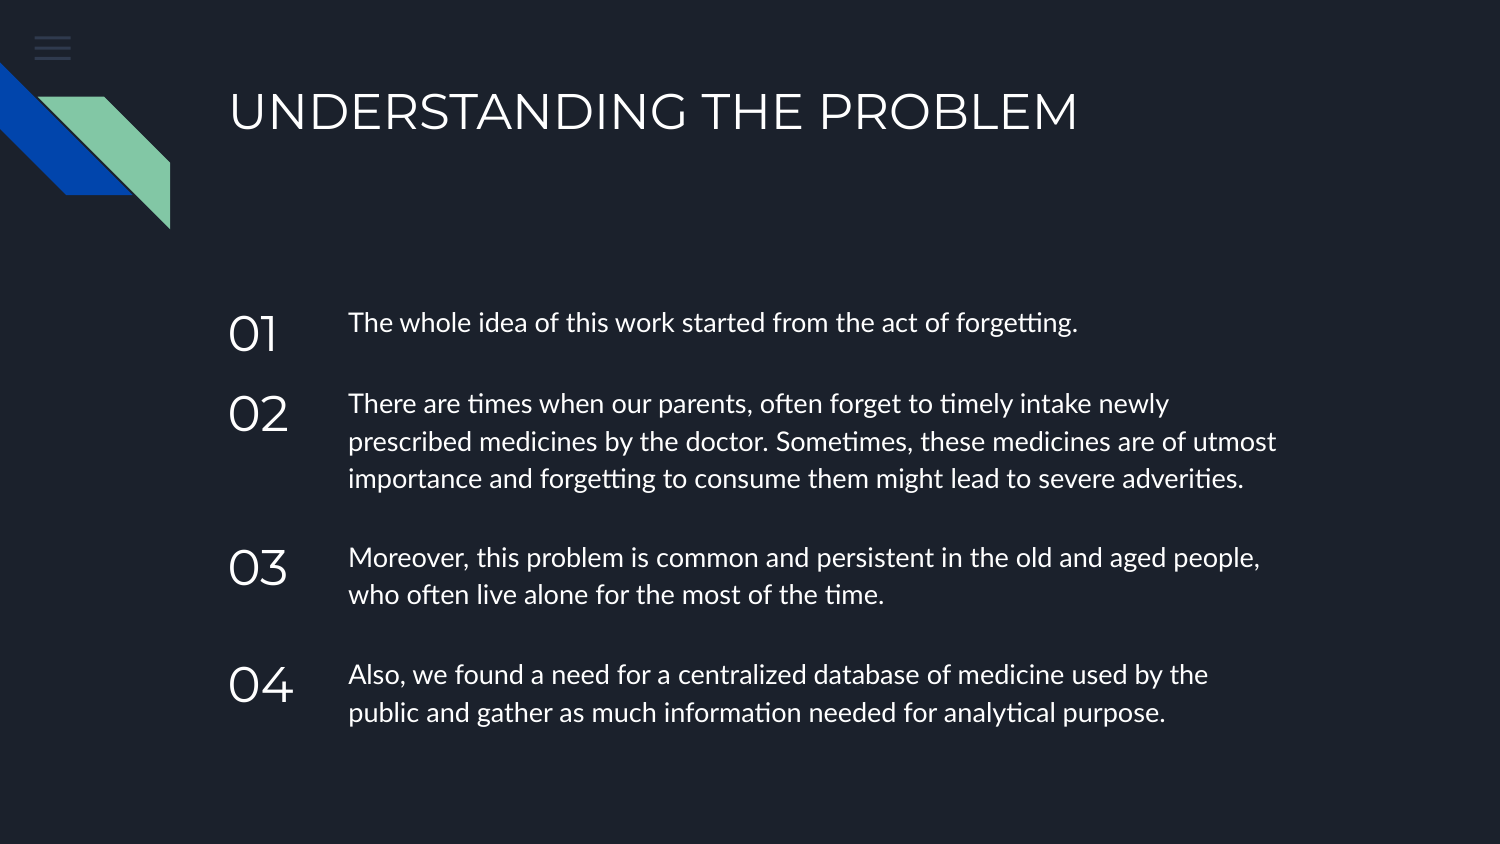

# UNDERSTANDING THE PROBLEM
01

The whole idea of this work started from the act of forgetting.
02

There are times when our parents, often forget to timely intake newly prescribed medicines by the doctor. Sometimes, these medicines are of utmost importance and forgetting to consume them might lead to severe adverities.
03
Moreover, this problem is common and persistent in the old and aged people, who often live alone for the most of the time.
04
Also, we found a need for a centralized database of medicine used by the public and gather as much information needed for analytical purpose.